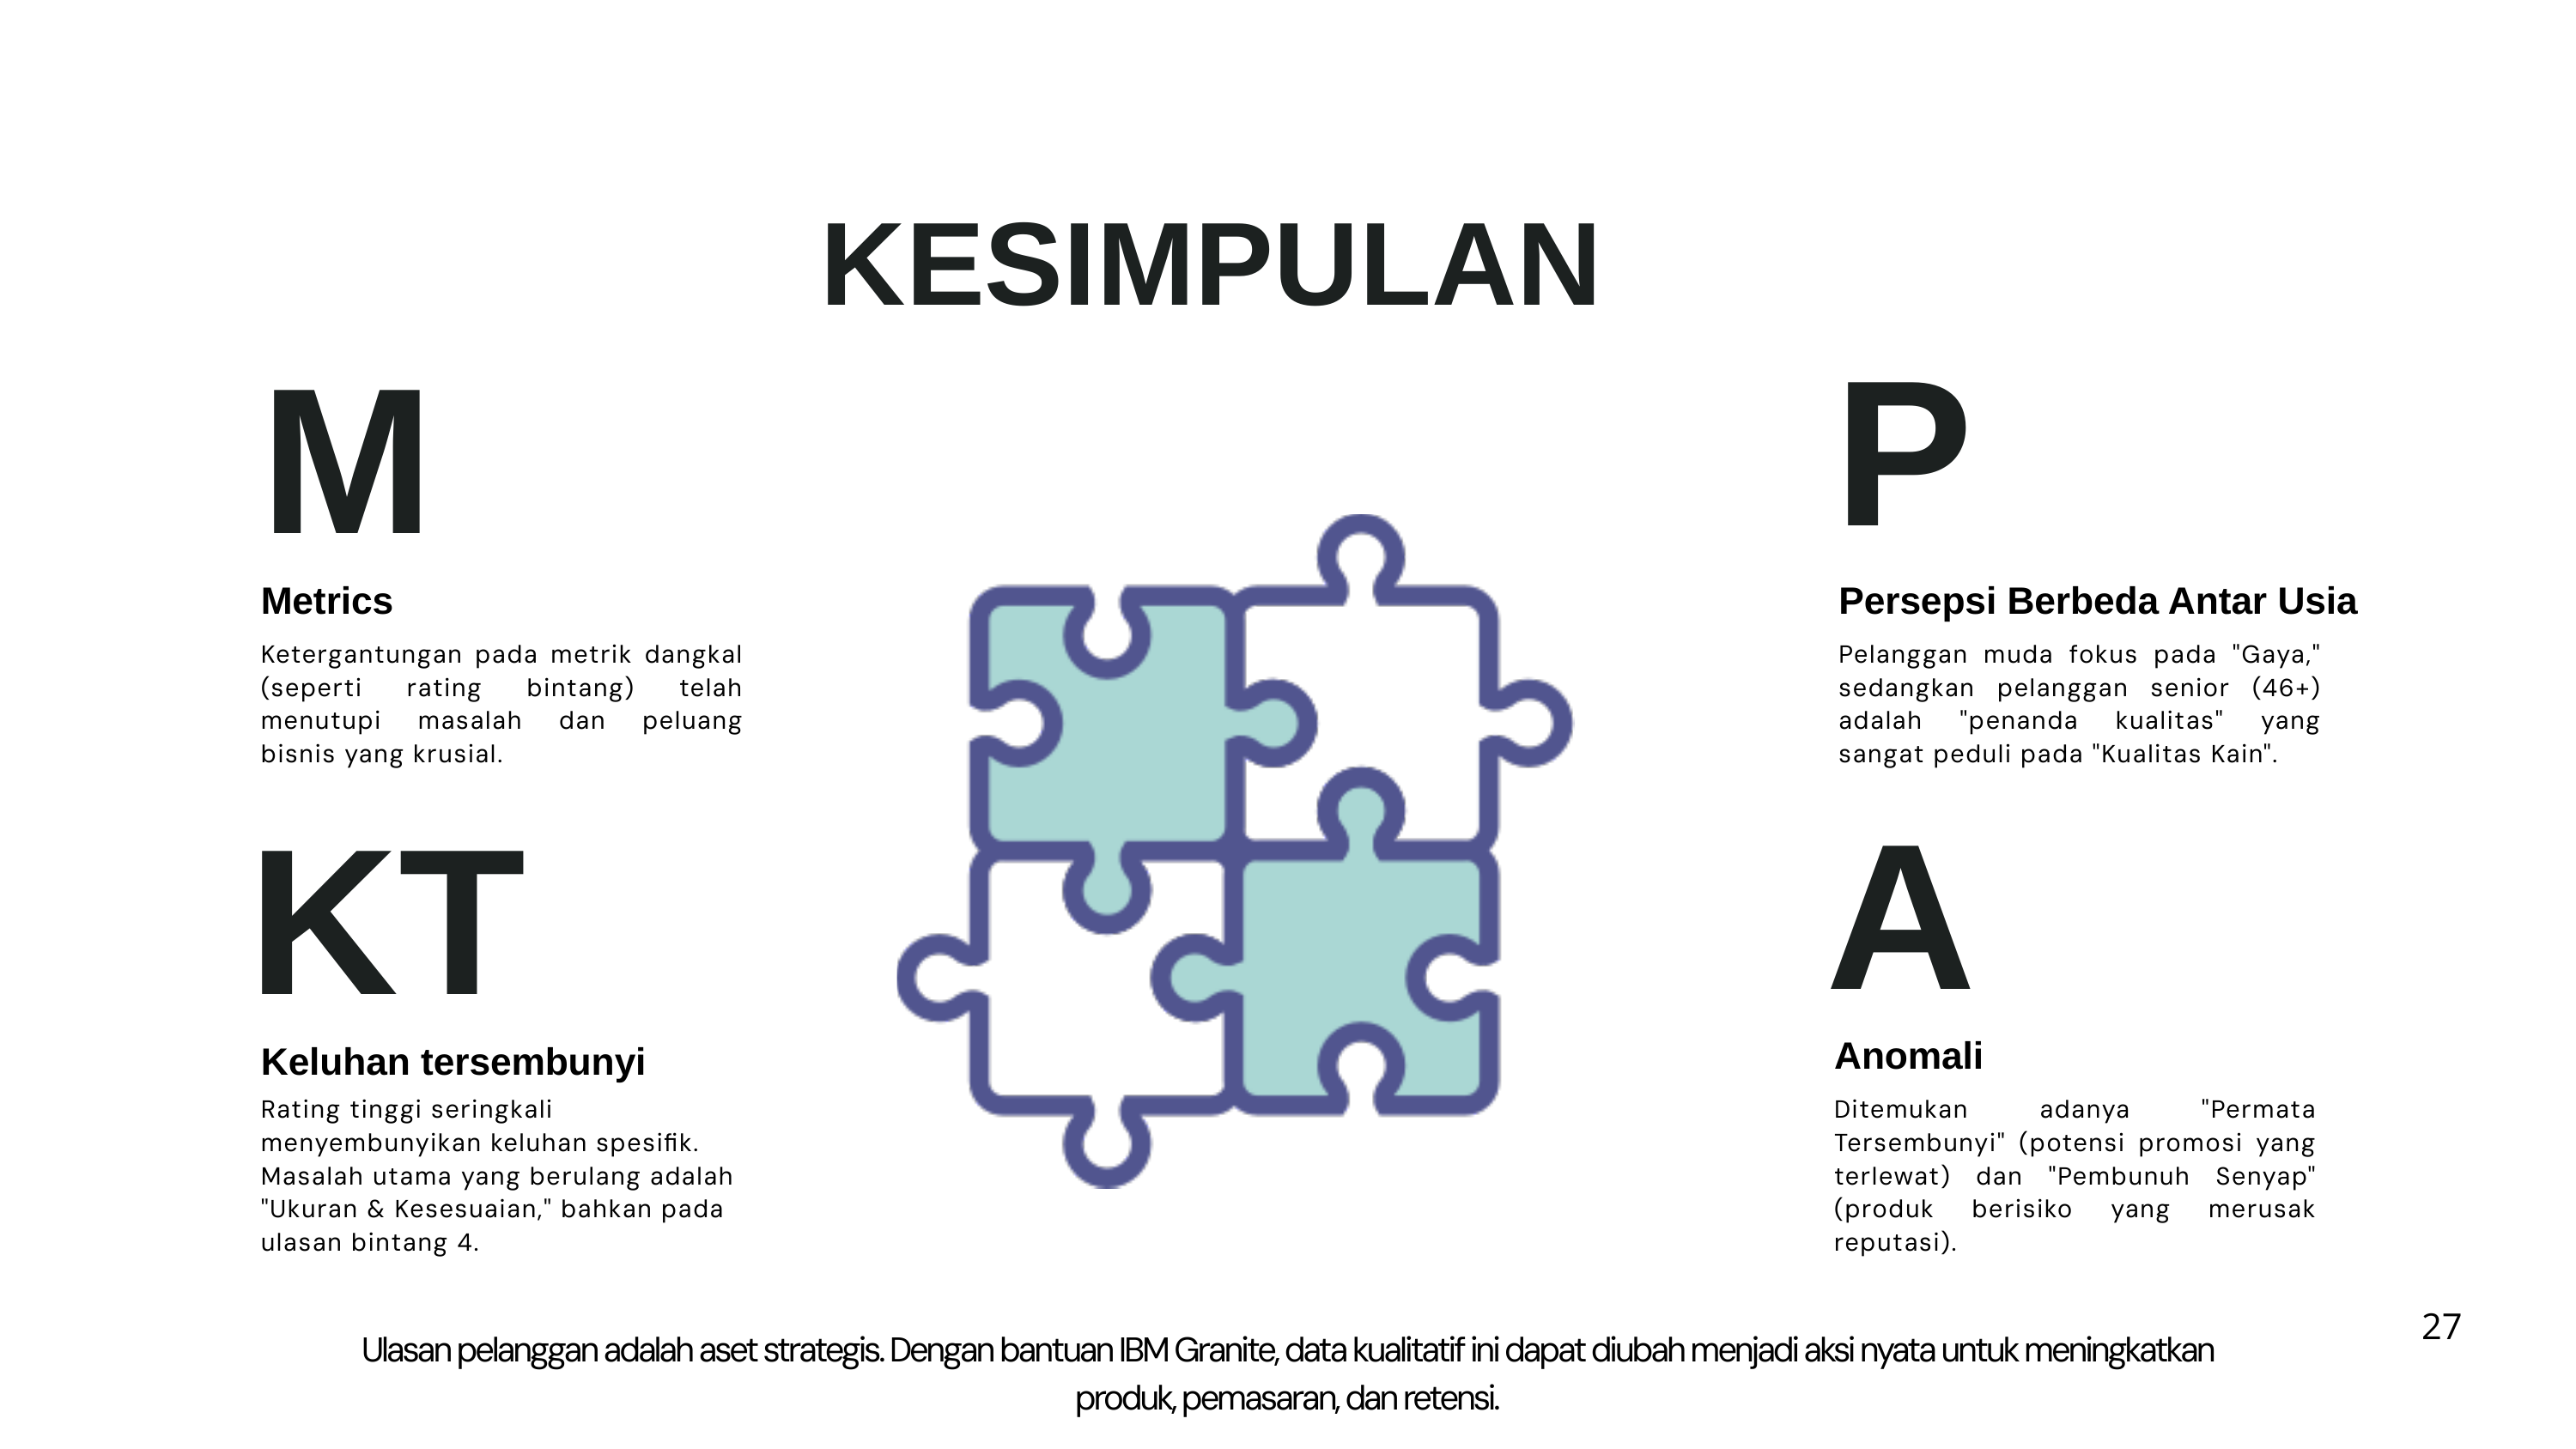

KESIMPULAN
P
M

Metrics
Persepsi Berbeda Antar Usia
Ketergantungan pada metrik dangkal (seperti rating bintang) telah menutupi masalah dan peluang bisnis yang krusial.
Pelanggan muda fokus pada "Gaya," sedangkan pelanggan senior (46+) adalah "penanda kualitas" yang sangat peduli pada "Kualitas Kain".
A
KT
Anomali
Keluhan tersembunyi
Rating tinggi seringkali menyembunyikan keluhan spesifik. Masalah utama yang berulang adalah "Ukuran & Kesesuaian," bahkan pada ulasan bintang 4.
Ditemukan adanya "Permata Tersembunyi" (potensi promosi yang terlewat) dan "Pembunuh Senyap" (produk berisiko yang merusak reputasi).
27
Ulasan pelanggan adalah aset strategis. Dengan bantuan IBM Granite, data kualitatif ini dapat diubah menjadi aksi nyata untuk meningkatkan produk, pemasaran, dan retensi.